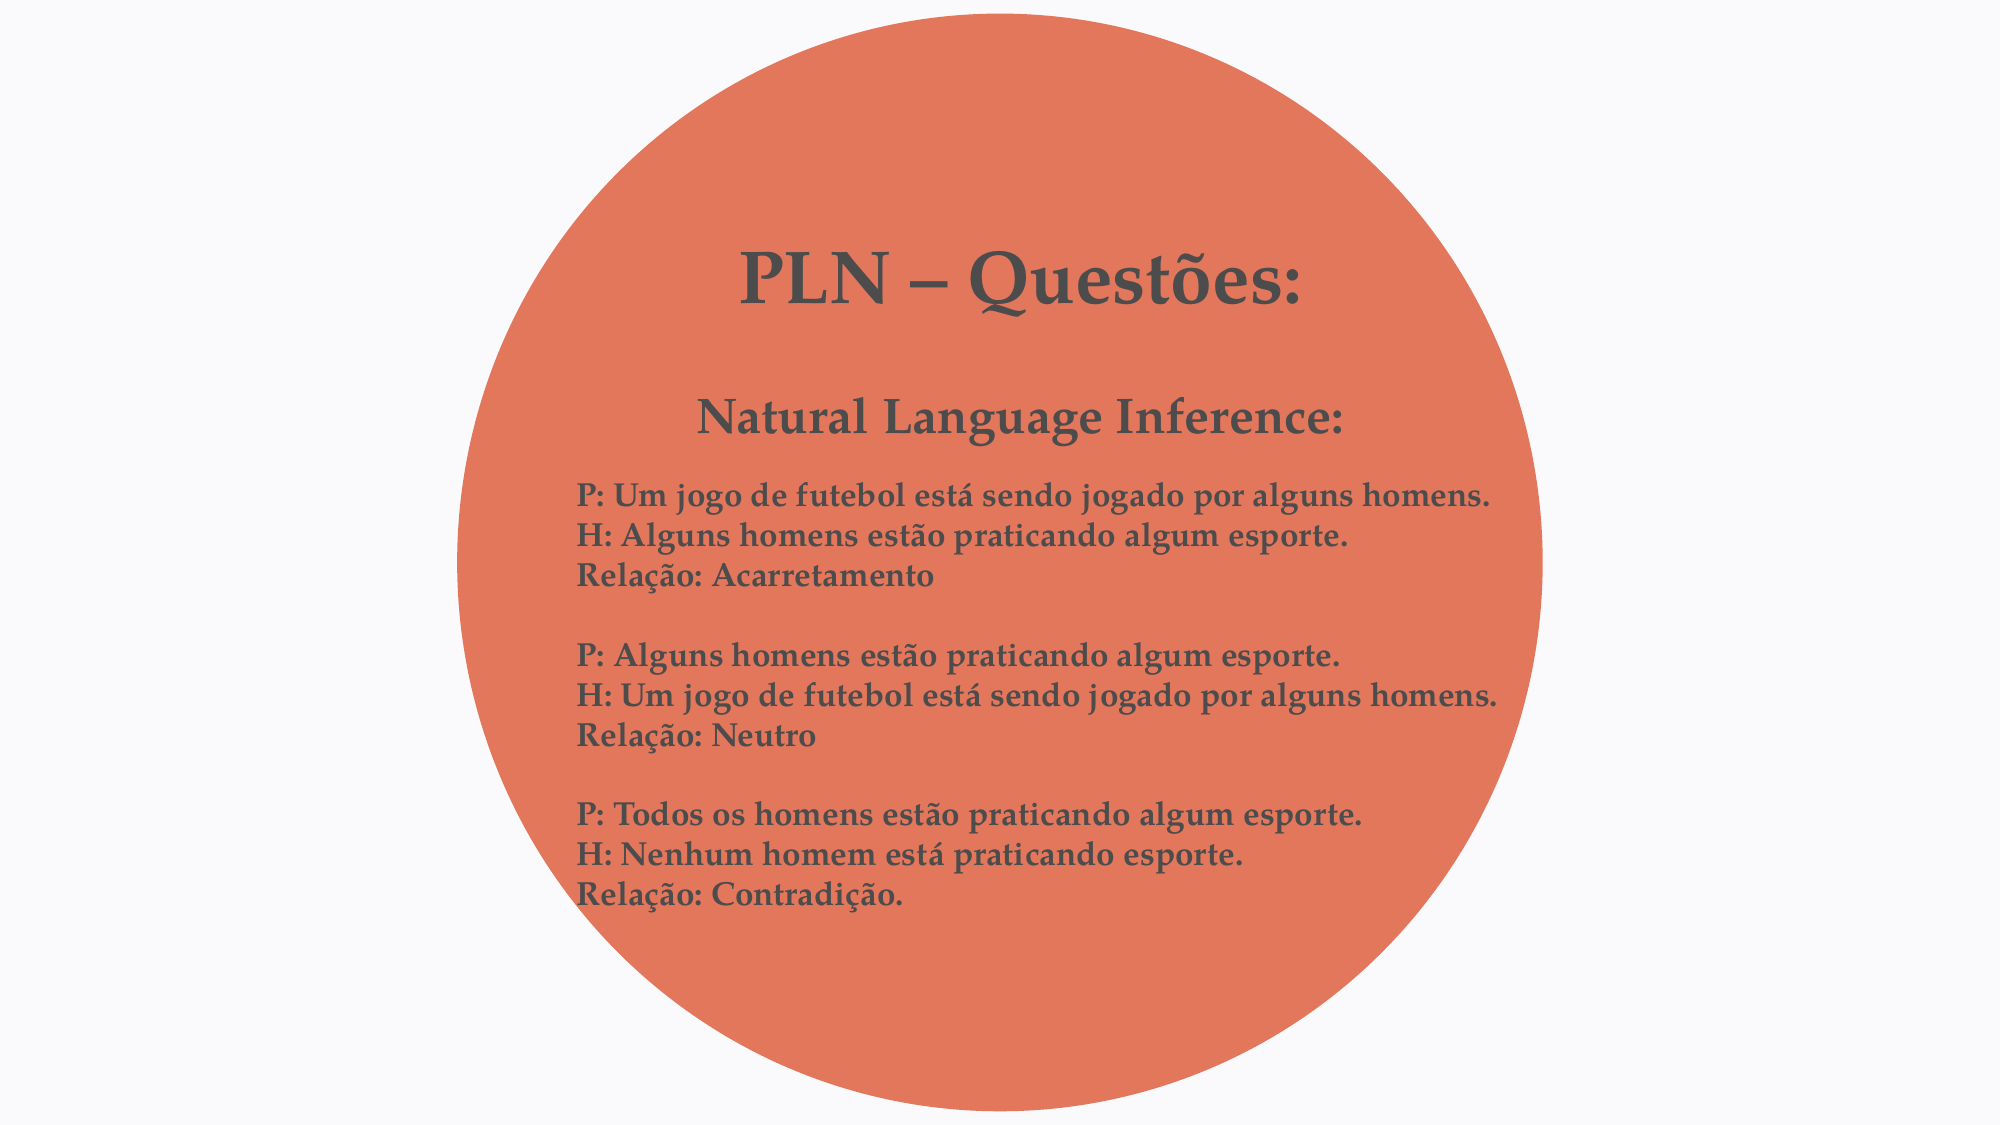

PLN – Questões:
Natural Language Inference:
P: Um jogo de futebol está sendo jogado por alguns homens.
H: Alguns homens estão praticando algum esporte.
Relação: Acarretamento

P: Alguns homens estão praticando algum esporte.
H: Um jogo de futebol está sendo jogado por alguns homens.
Relação: Neutro

P: Todos os homens estão praticando algum esporte.
H: Nenhum homem está praticando esporte.
Relação: Contradição.